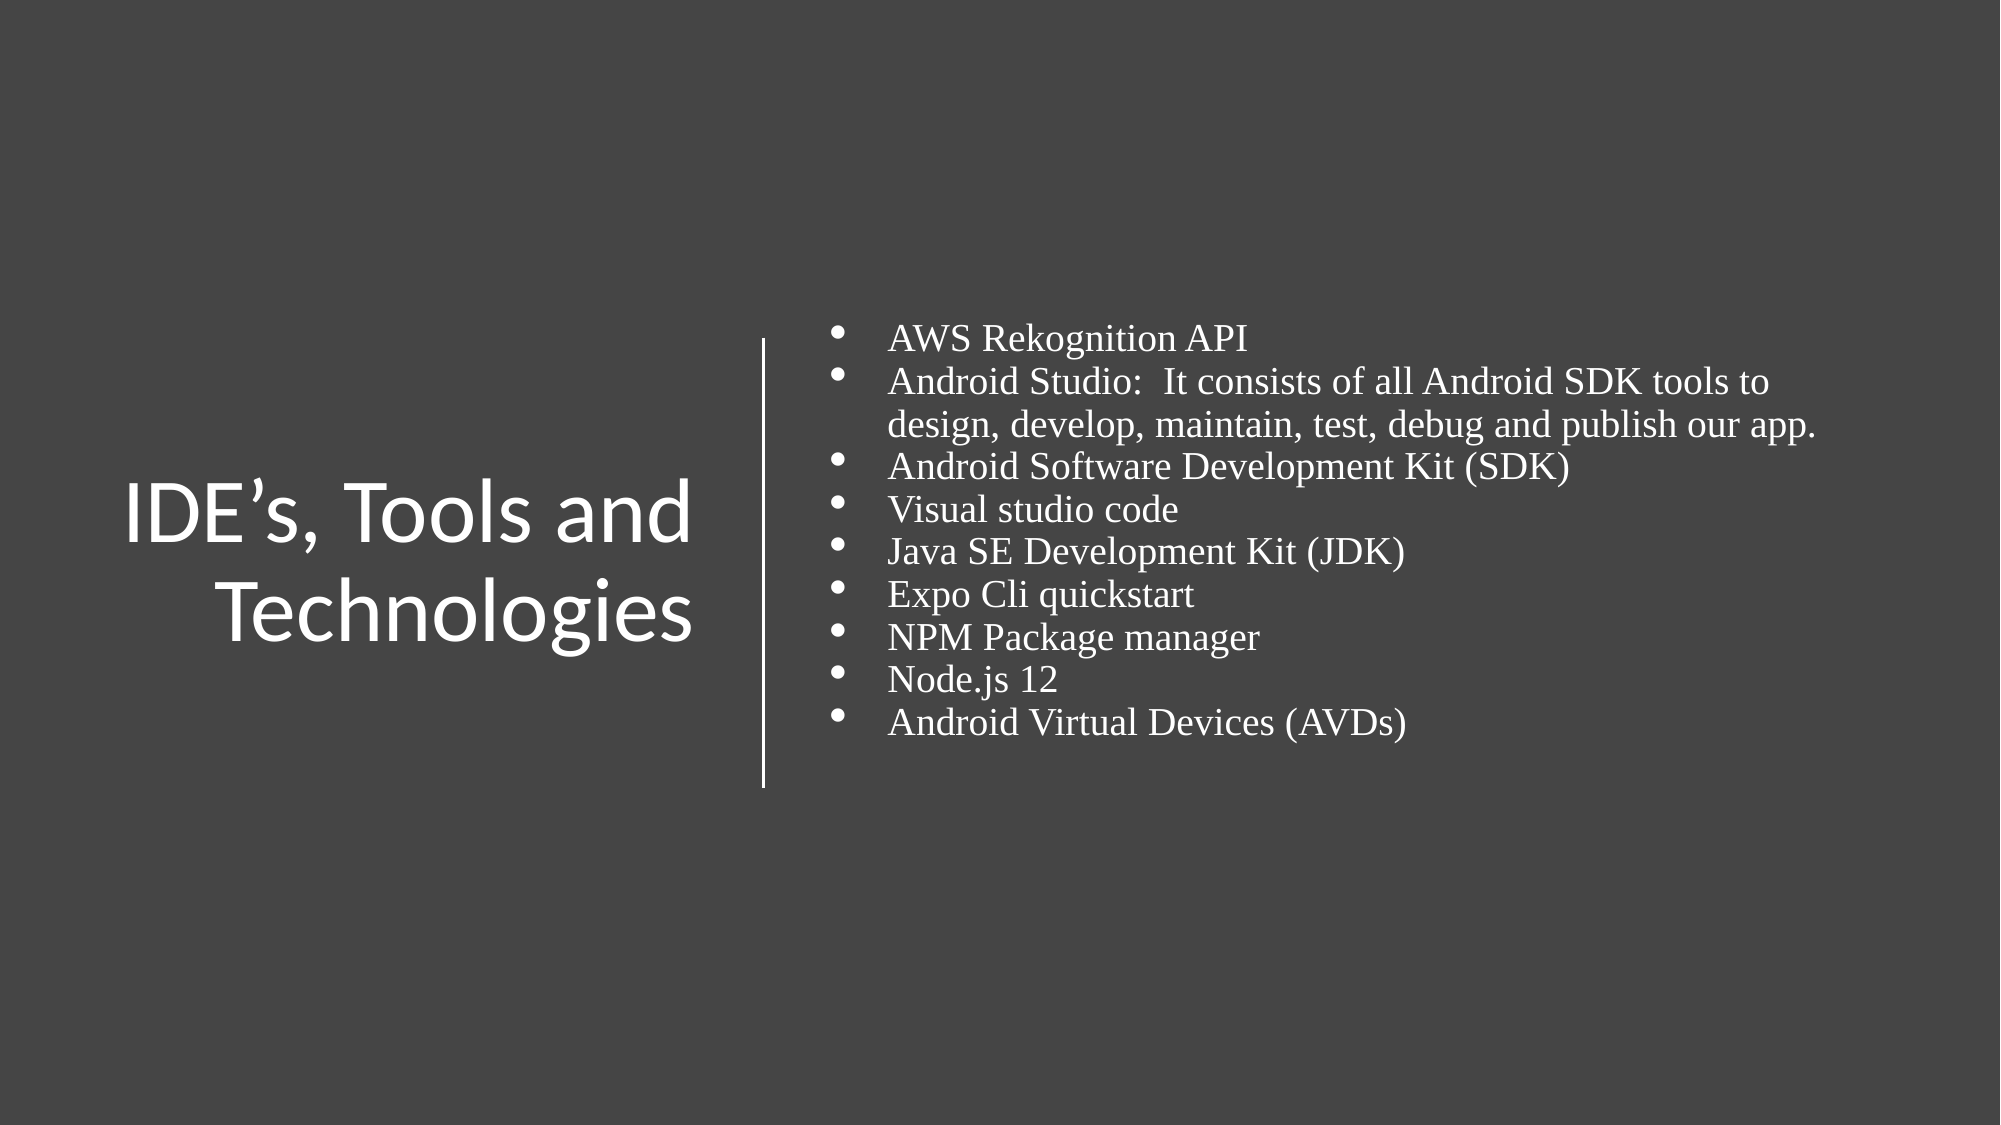

# IDE’s, Tools and Technologies
AWS Rekognition API
Android Studio:  It consists of all Android SDK tools to design, develop, maintain, test, debug and publish our app.
Android Software Development Kit (SDK)
Visual studio code
Java SE Development Kit (JDK)
Expo Cli quickstart
NPM Package manager
Node.js 12
Android Virtual Devices (AVDs)